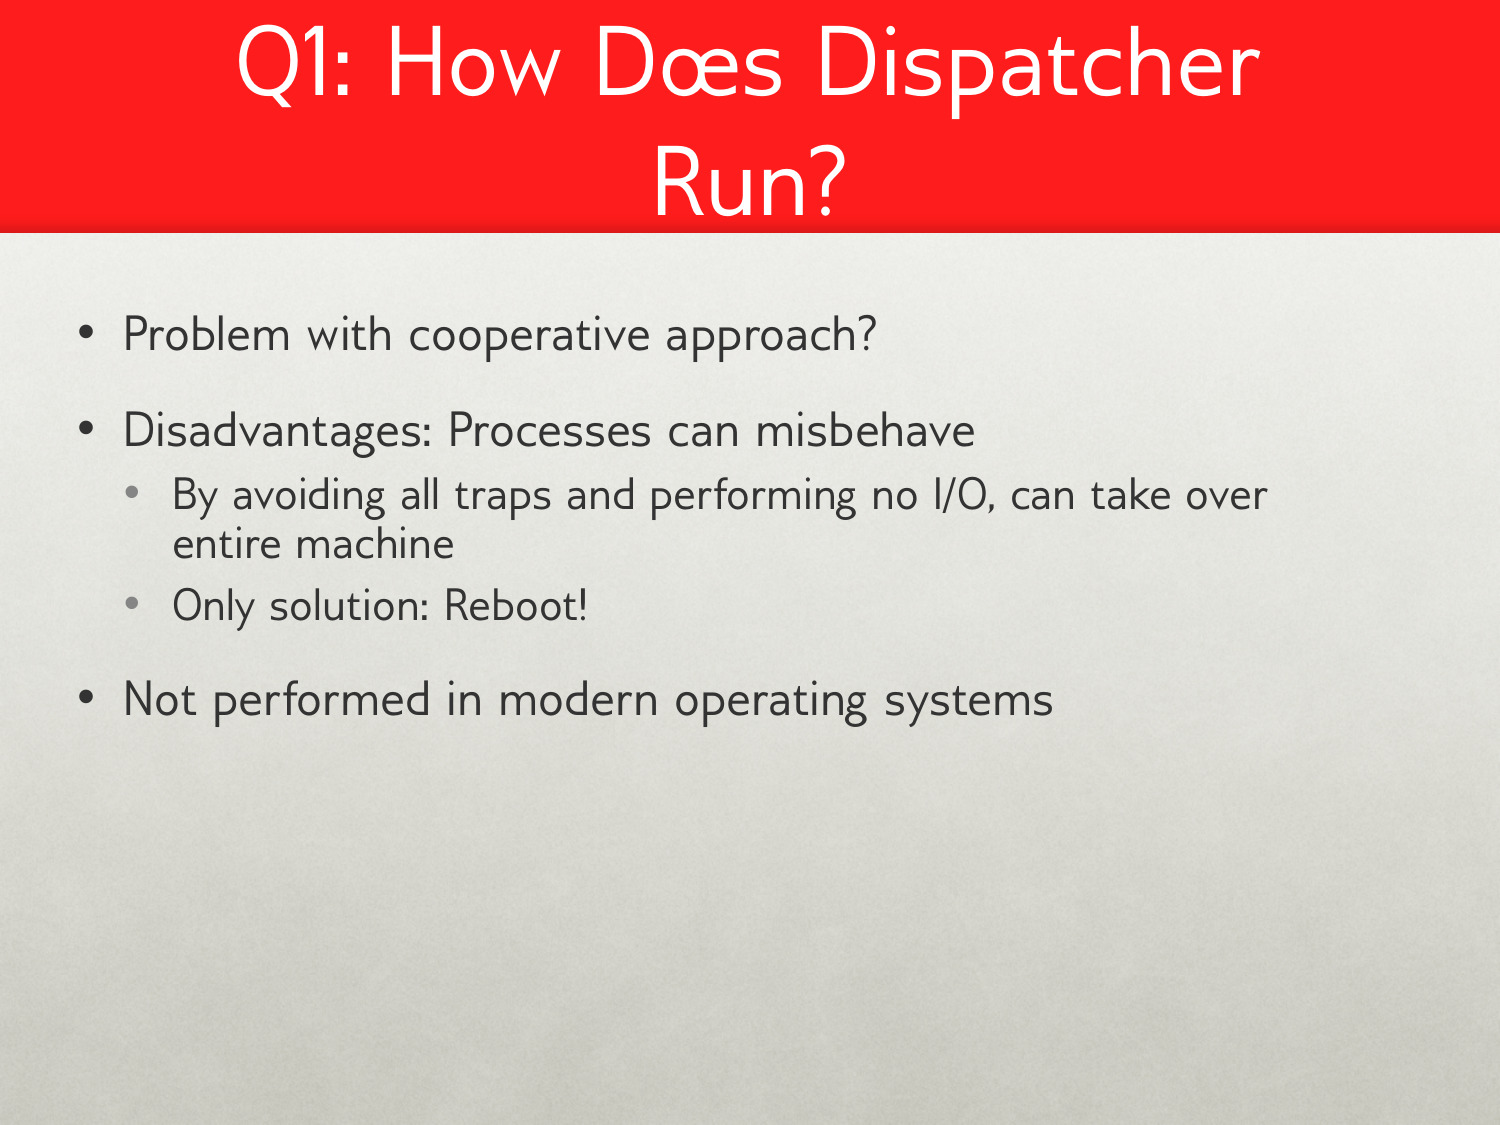

# Q1: How Does Dispatcher Run?
Problem with cooperative approach?
Disadvantages: Processes can misbehave
By avoiding all traps and performing no I/O, can take over entire machine
Only solution: Reboot!
Not performed in modern operating systems